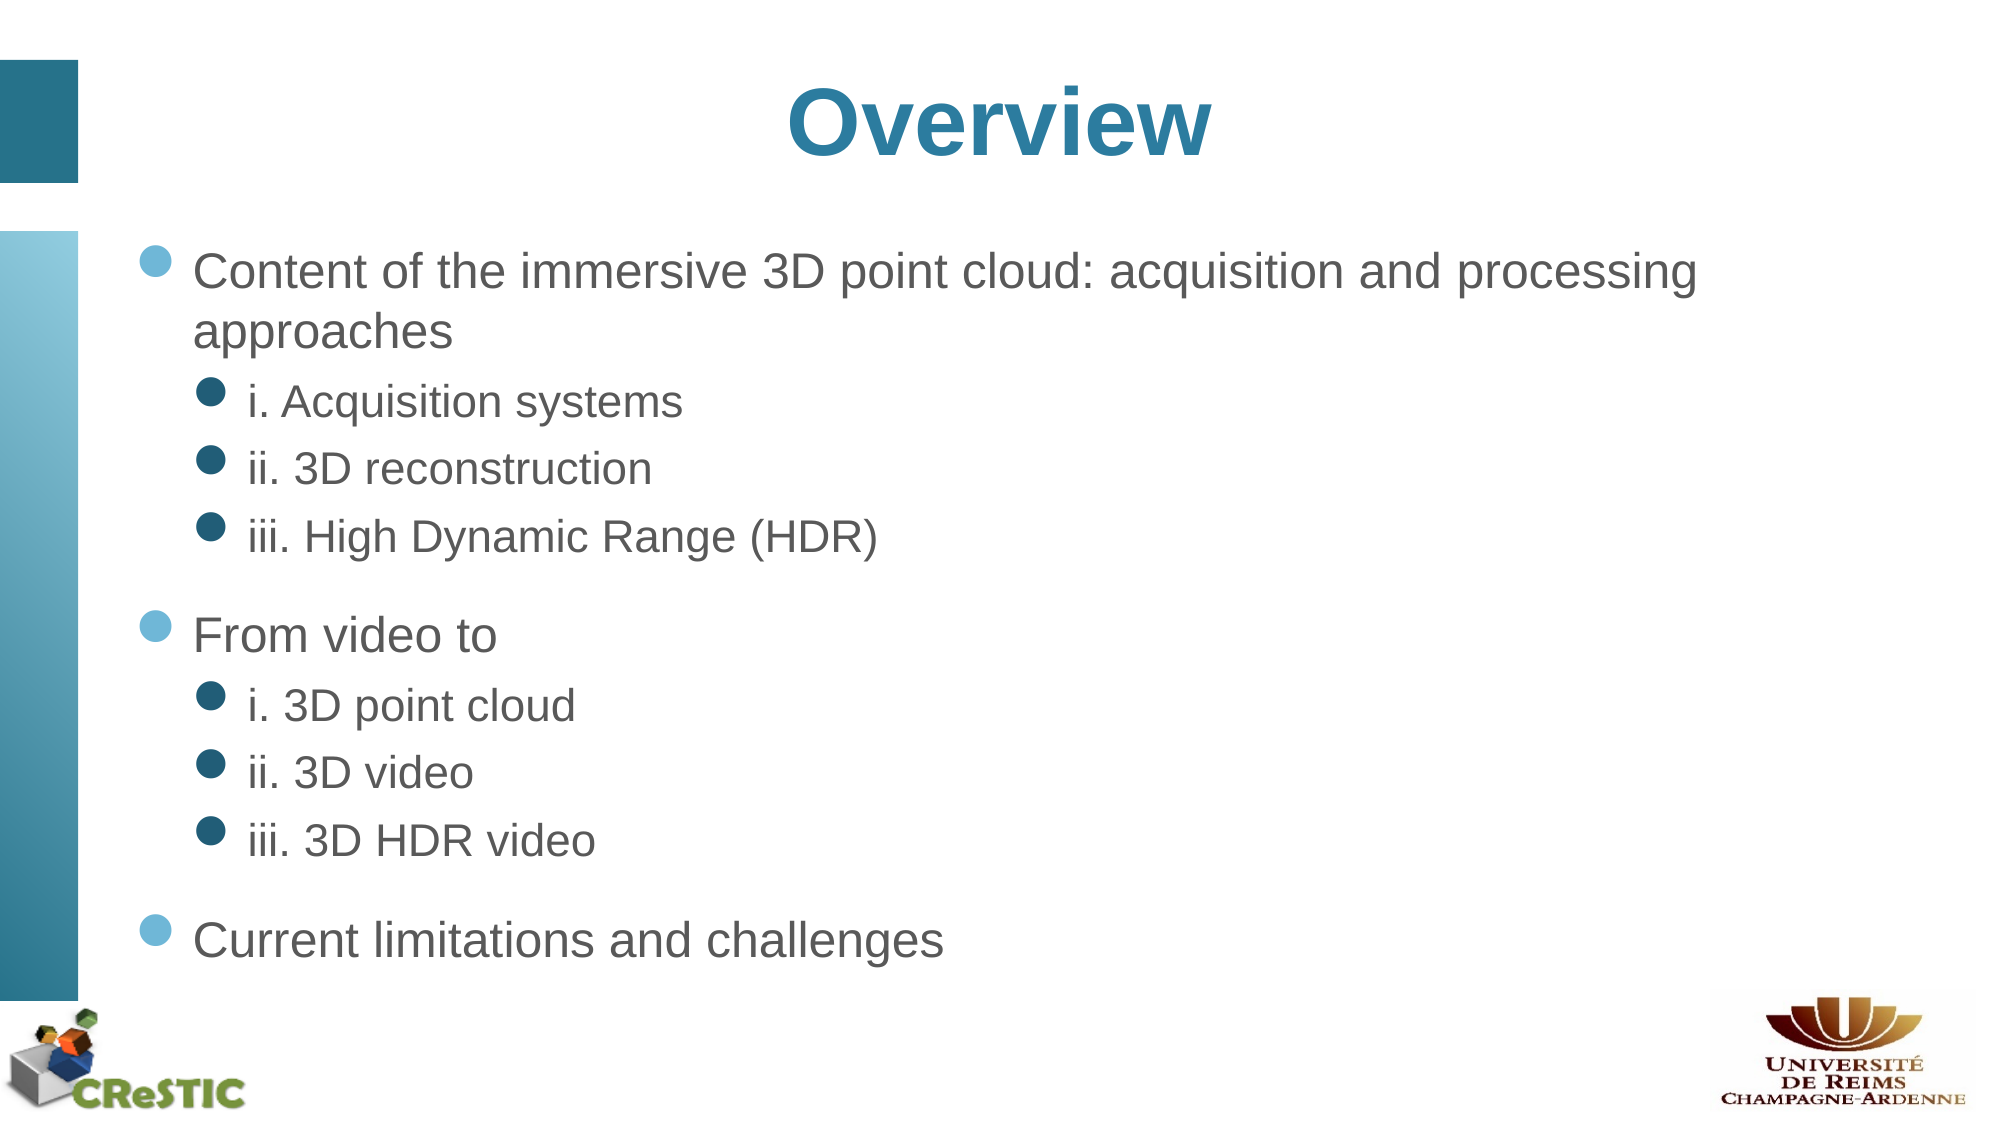

# Overview
Content of the immersive 3D point cloud: acquisition and processing approaches
i. Acquisition systems
ii. 3D reconstruction
iii. High Dynamic Range (HDR)
From video to
i. 3D point cloud
ii. 3D video
iii. 3D HDR video
Current limitations and challenges